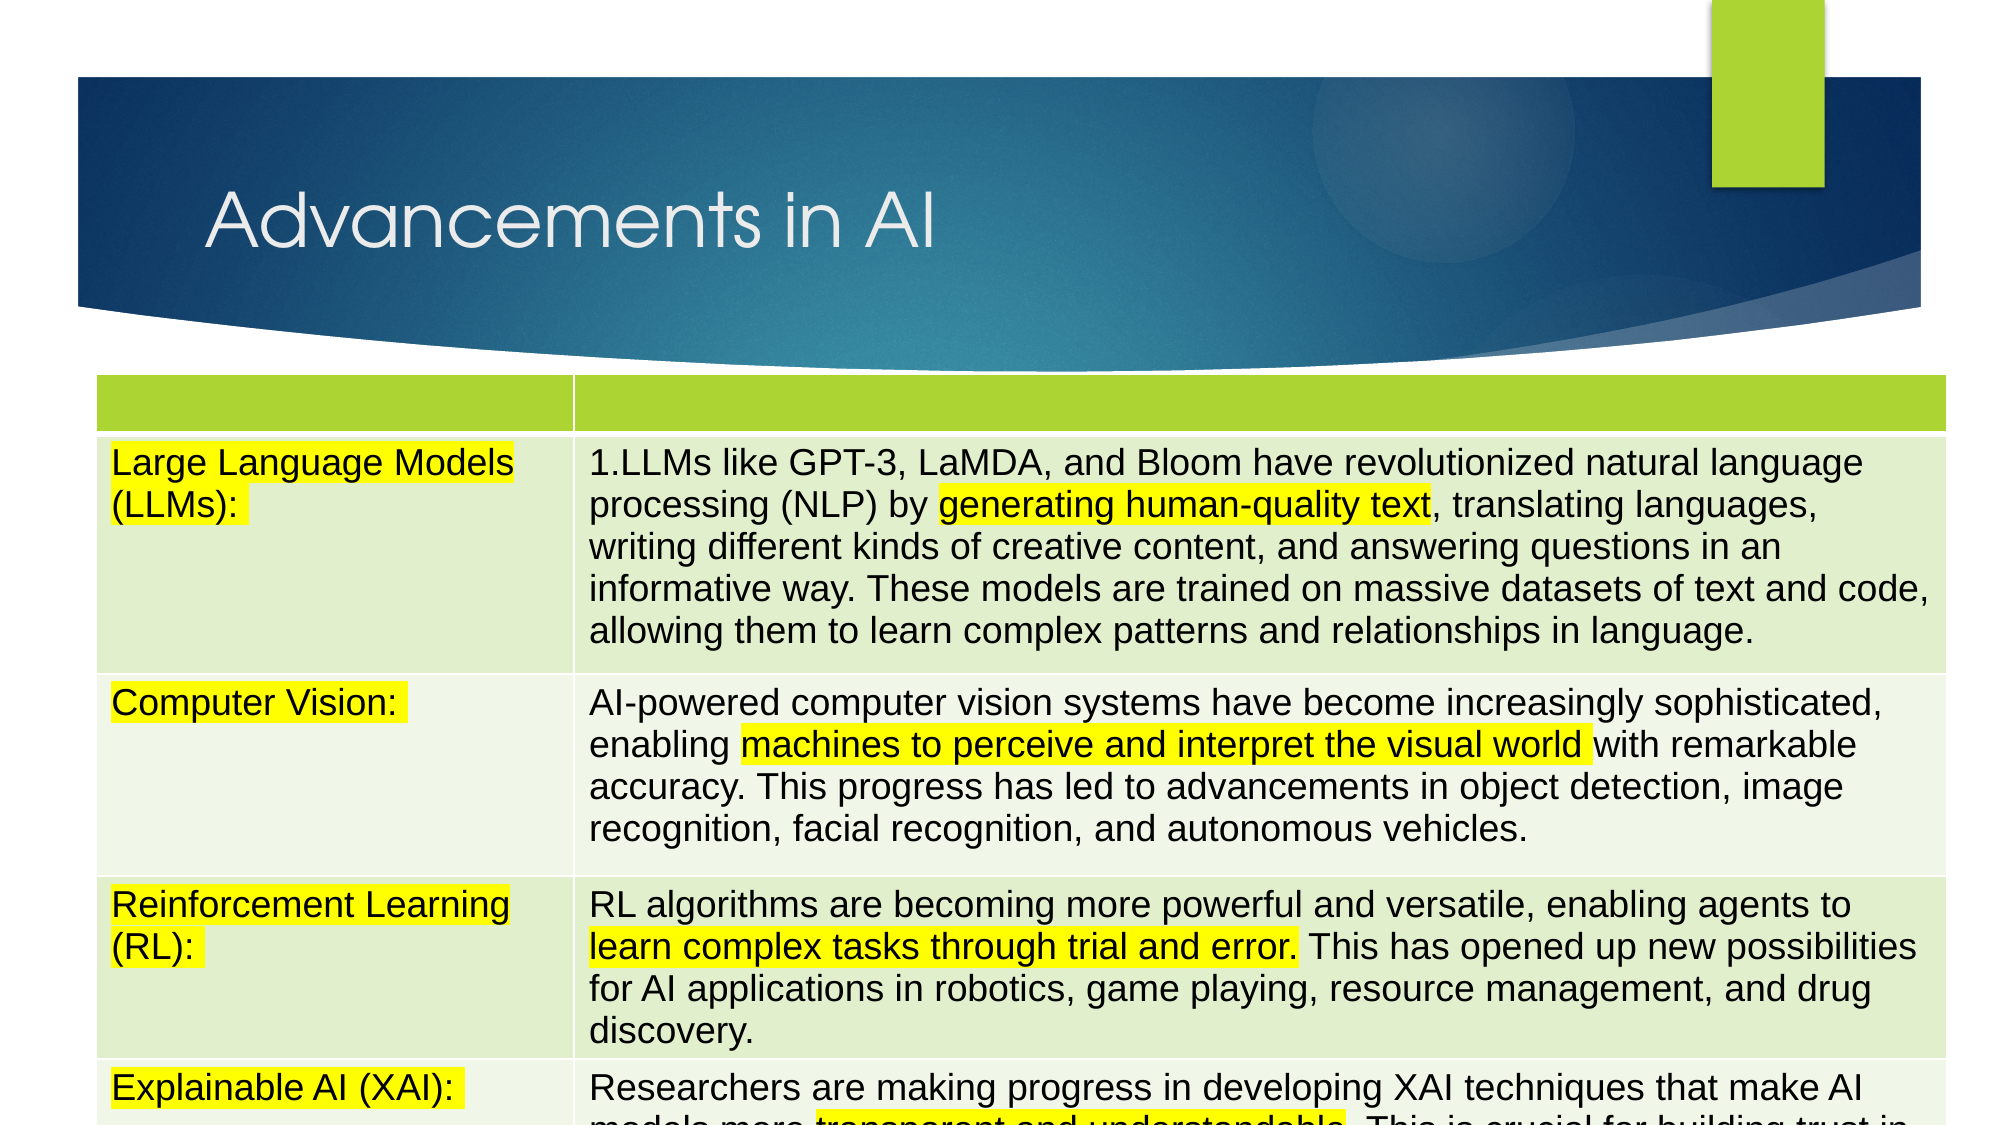

# Advancements in AI
|  |  |
| --- | --- |
| Large Language Models (LLMs): | LLMs like GPT-3, LaMDA, and Bloom have revolutionized natural language processing (NLP) by generating human-quality text, translating languages, writing different kinds of creative content, and answering questions in an informative way. These models are trained on massive datasets of text and code, allowing them to learn complex patterns and relationships in language. |
| Computer Vision: | AI-powered computer vision systems have become increasingly sophisticated, enabling machines to perceive and interpret the visual world with remarkable accuracy. This progress has led to advancements in object detection, image recognition, facial recognition, and autonomous vehicles. |
| Reinforcement Learning (RL): | RL algorithms are becoming more powerful and versatile, enabling agents to learn complex tasks through trial and error. This has opened up new possibilities for AI applications in robotics, game playing, resource management, and drug discovery. |
| Explainable AI (XAI): | Researchers are making progress in developing XAI techniques that make AI models more transparent and understandable. This is crucial for building trust in AI systems and ensuring that they are unbiased and fair. |
| AI for Healthcare: | AI is transforming healthcare by assisting with medical diagnosis, treatment planning, drug discovery, and personalized medicine. AI-powered systems can analyze medical images, patient data, and genetic information to provide insights that improve patient care. |
| AI for Climate Change: | AI is being used to address climate change challenges, such as optimizing energy use, predicting extreme weather events, and developing sustainable solutions for agriculture and transportation. |
| AI for Education: | AI is personalized learning experiences for individual students, providing adaptive instruction, intelligent tutoring systems, and automated assessment tools. |
| AI for Retail: | AI is enhancing retail experiences by providing personalized product recommendations, optimizing inventory management, and improving customer service through chatbots and virtual assistants. |